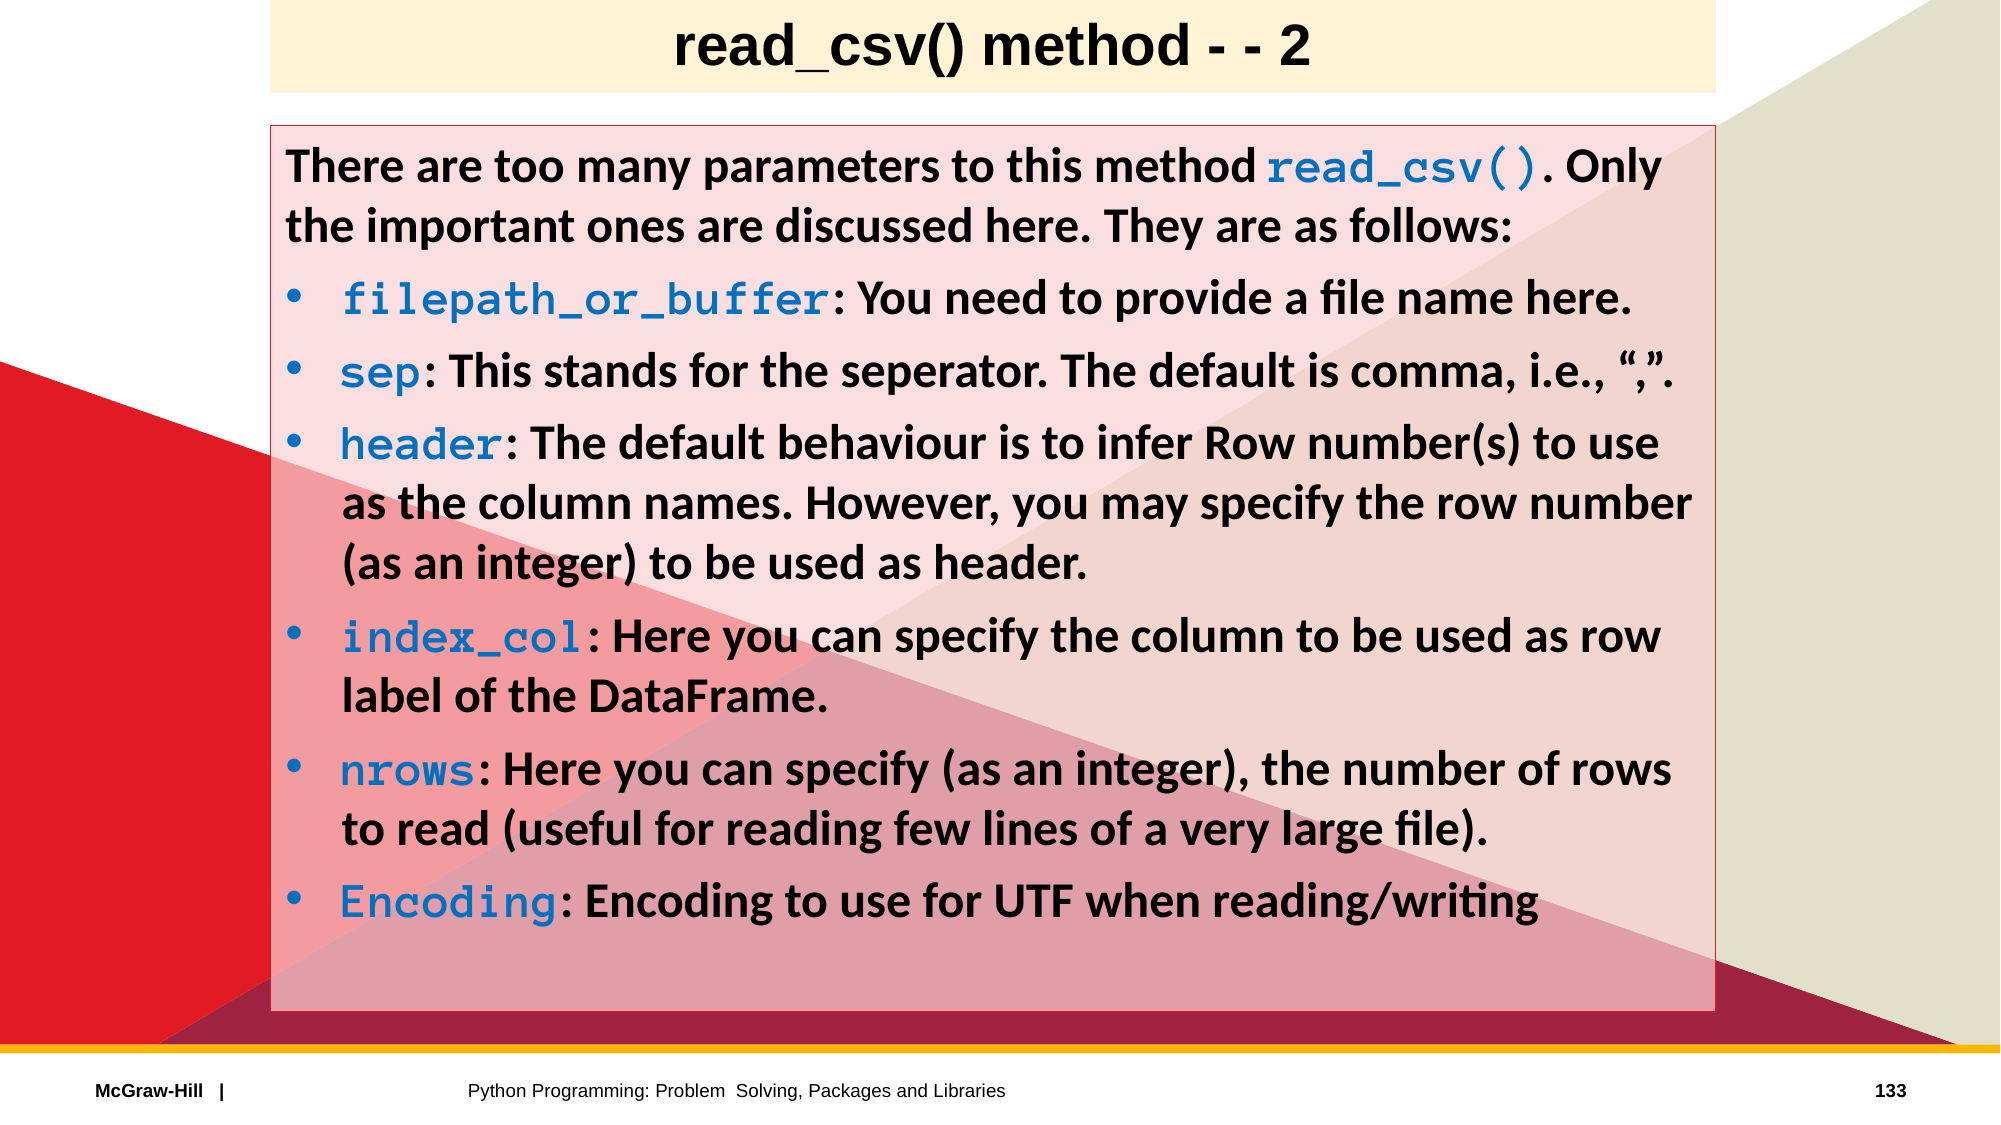

# read_csv() method - - 2
There are too many parameters to this method read_csv(). Only the important ones are discussed here. They are as follows:
filepath_or_buffer: You need to provide a file name here.
sep: This stands for the seperator. The default is comma, i.e., “,”.
header: The default behaviour is to infer Row number(s) to use as the column names. However, you may specify the row number (as an integer) to be used as header.
index_col: Here you can specify the column to be used as row label of the DataFrame.
nrows: Here you can specify (as an integer), the number of rows to read (useful for reading few lines of a very large file).
Encoding: Encoding to use for UTF when reading/writing
133
Python Programming: Problem  Solving, Packages and Libraries